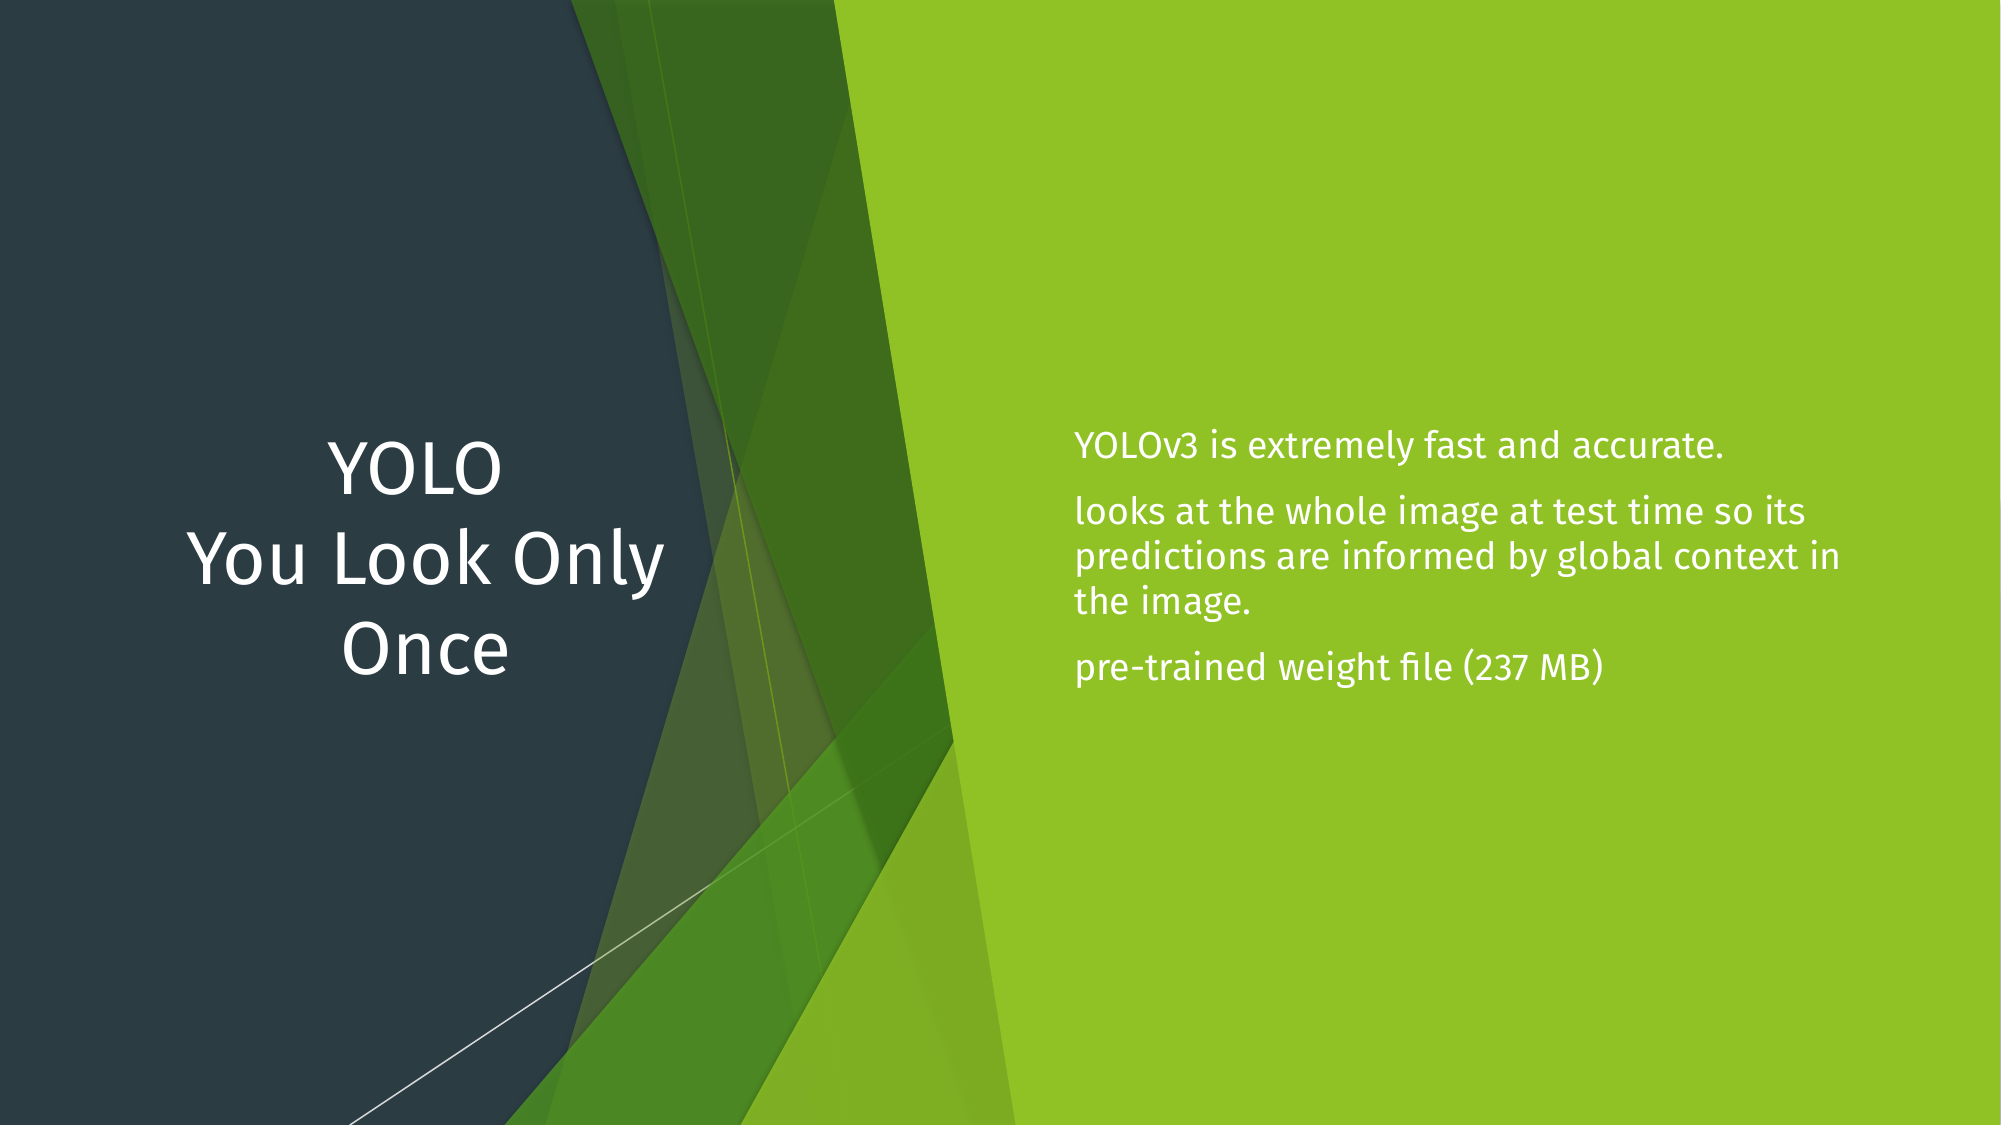

# YOLO You Look Only Once
YOLOv3 is extremely fast and accurate.
looks at the whole image at test time so its predictions are informed by global context in the image.
pre-trained weight file (237 MB)